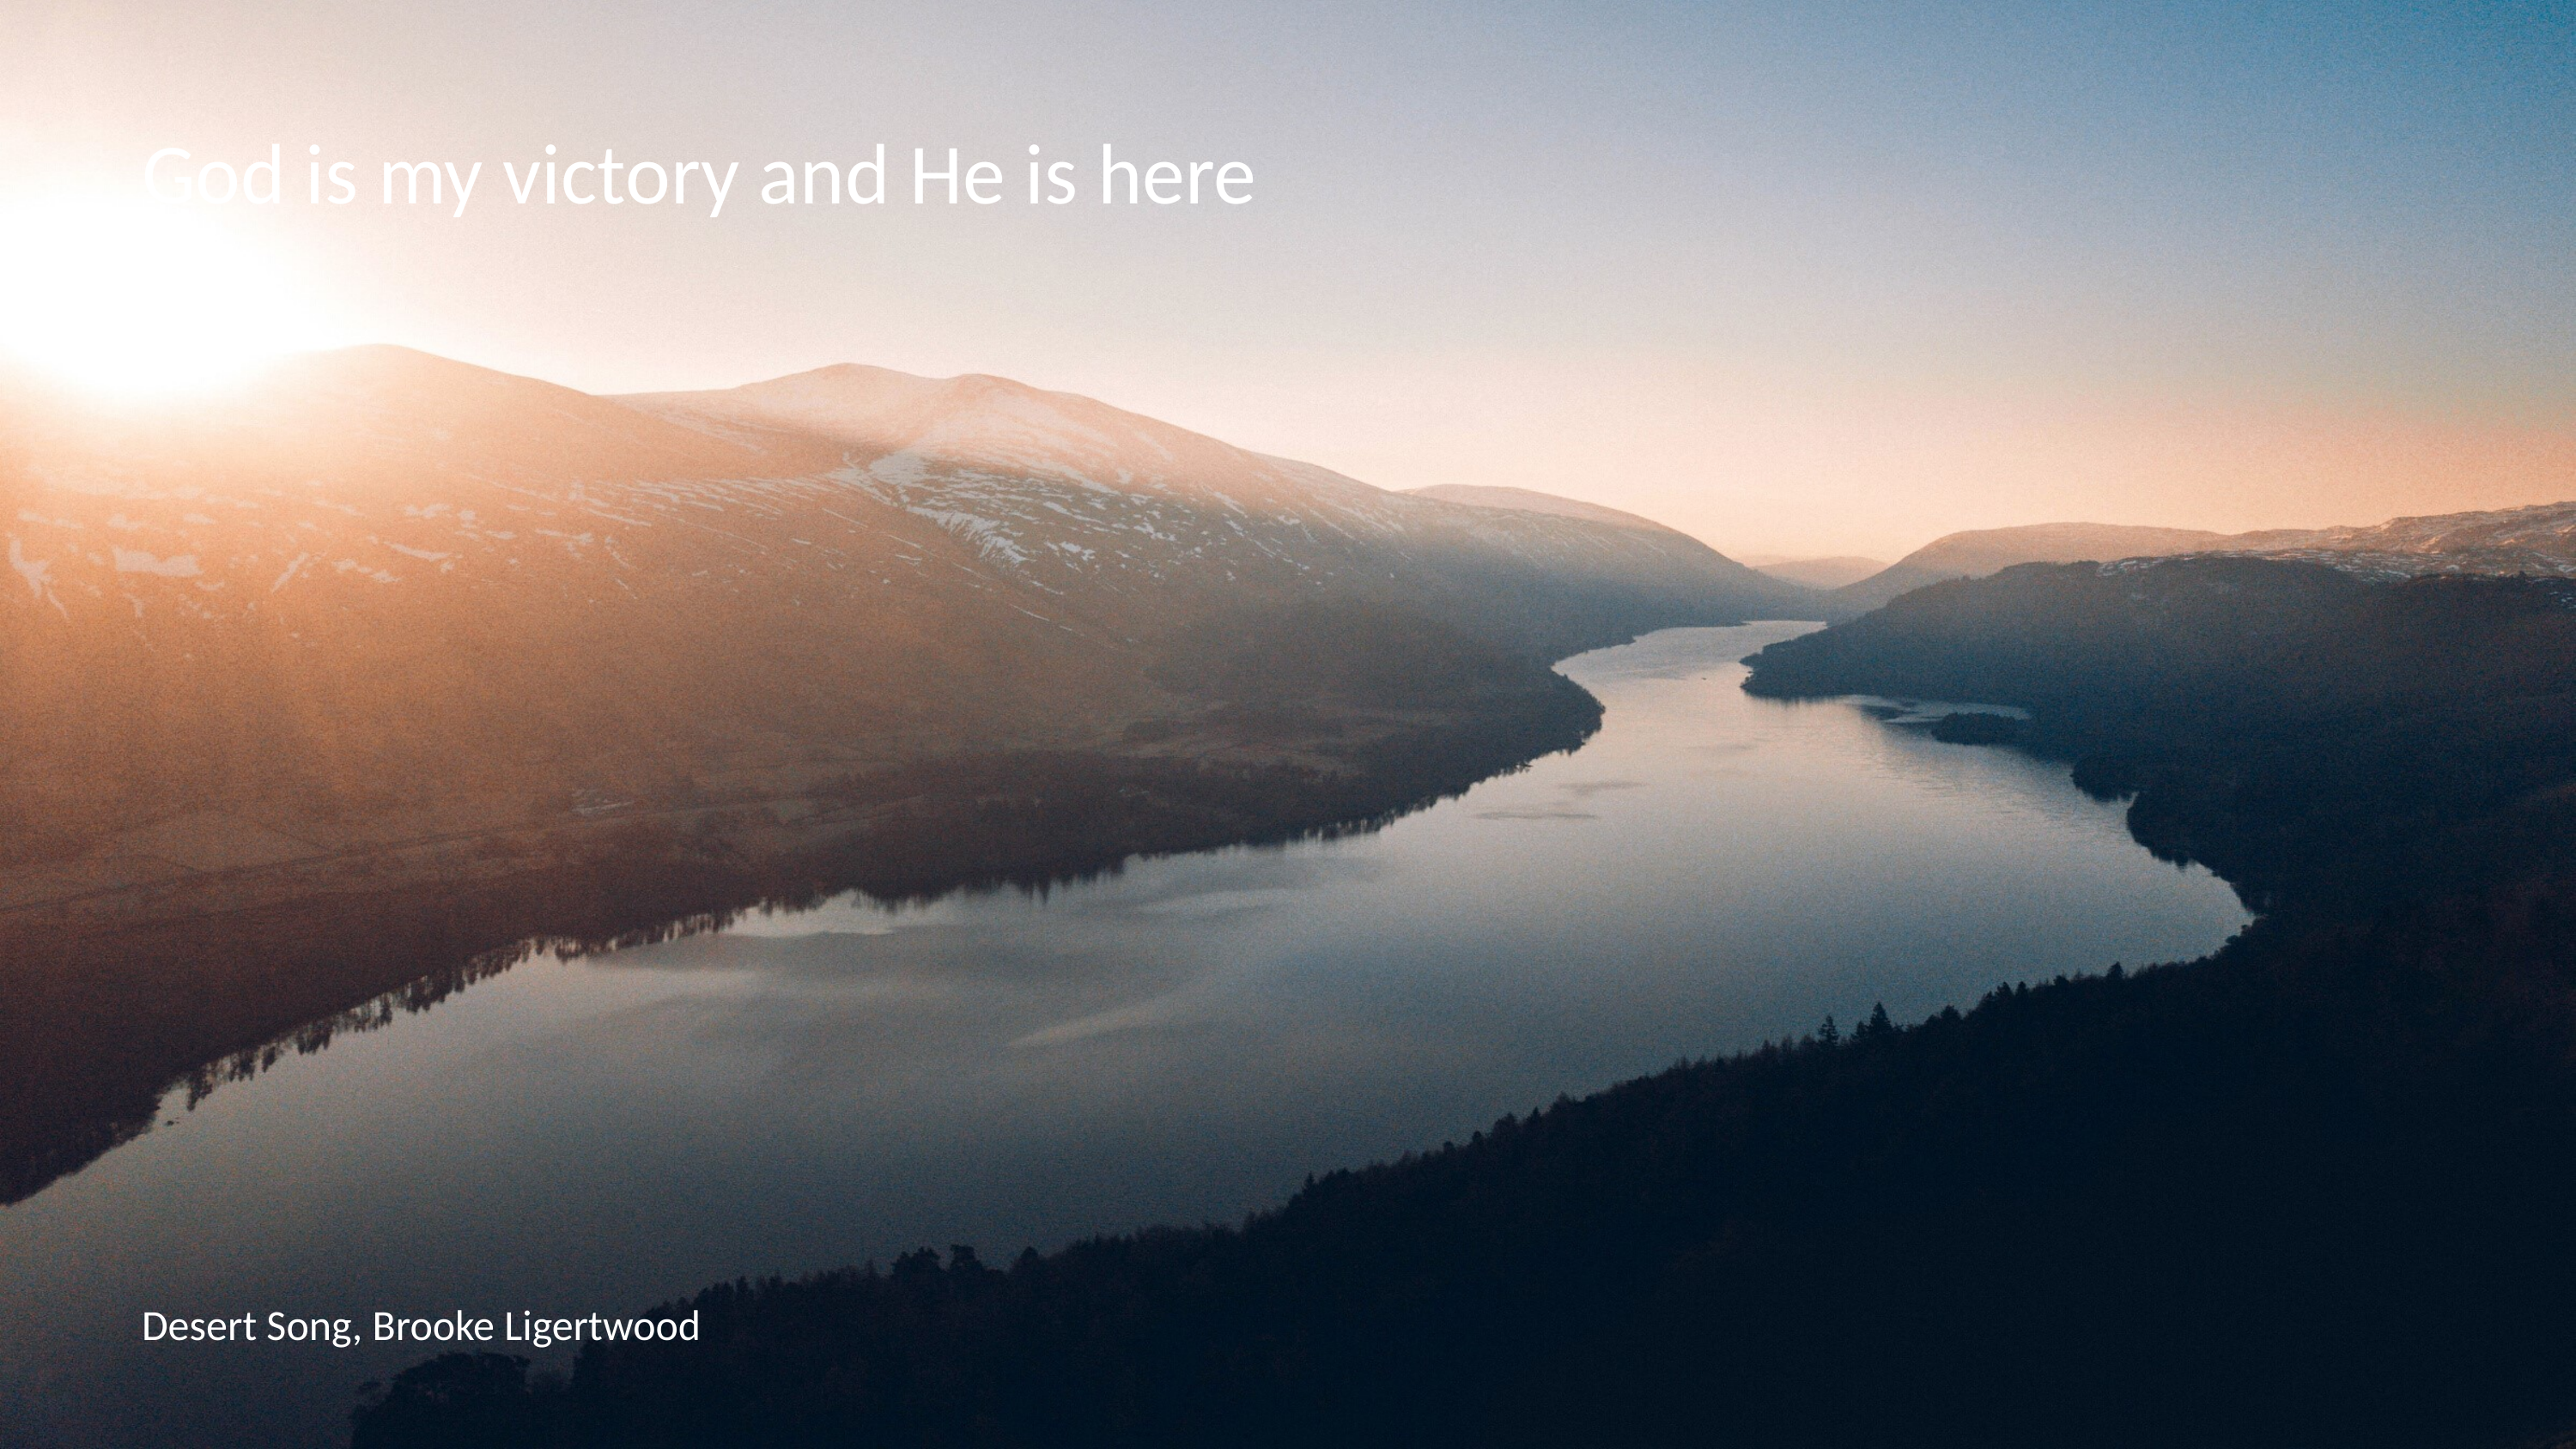

God is my victory and He is here

# Desert Song, Brooke Ligertwood